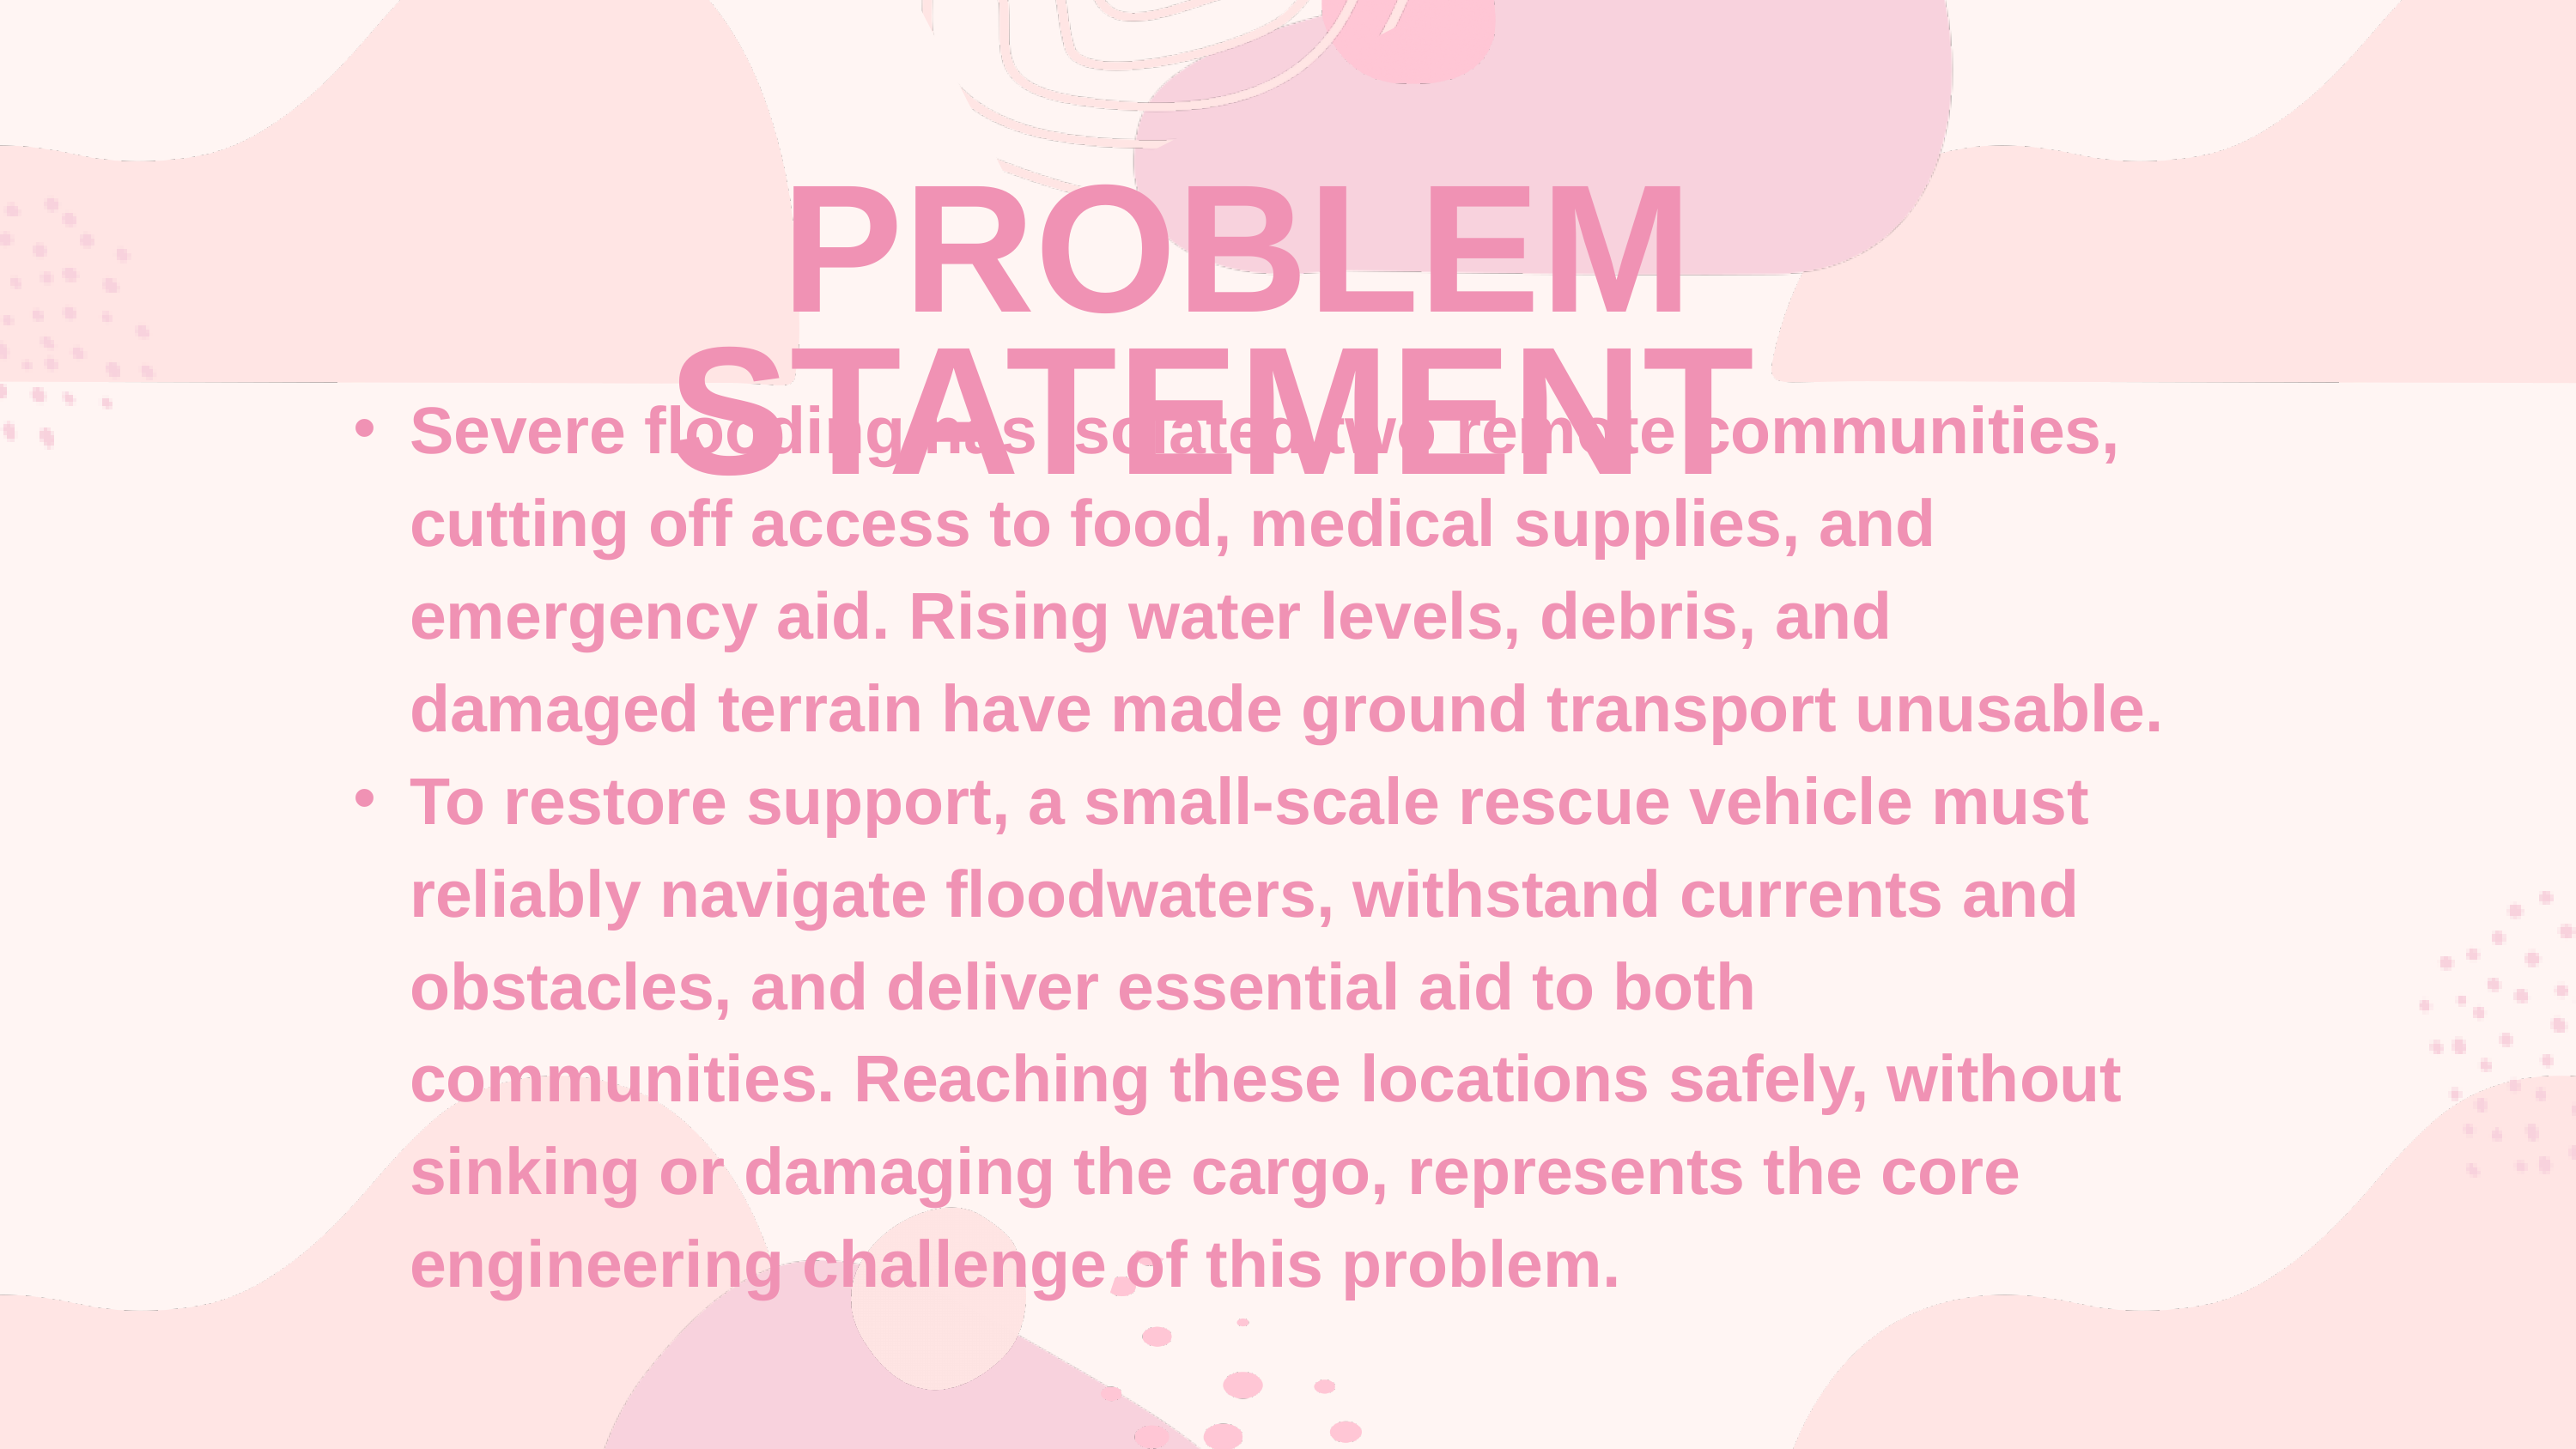

PROBLEM STATEMENT
Severe flooding has isolated two remote communities, cutting off access to food, medical supplies, and emergency aid. Rising water levels, debris, and damaged terrain have made ground transport unusable.
To restore support, a small-scale rescue vehicle must reliably navigate floodwaters, withstand currents and obstacles, and deliver essential aid to both communities. Reaching these locations safely, without sinking or damaging the cargo, represents the core engineering challenge of this problem.